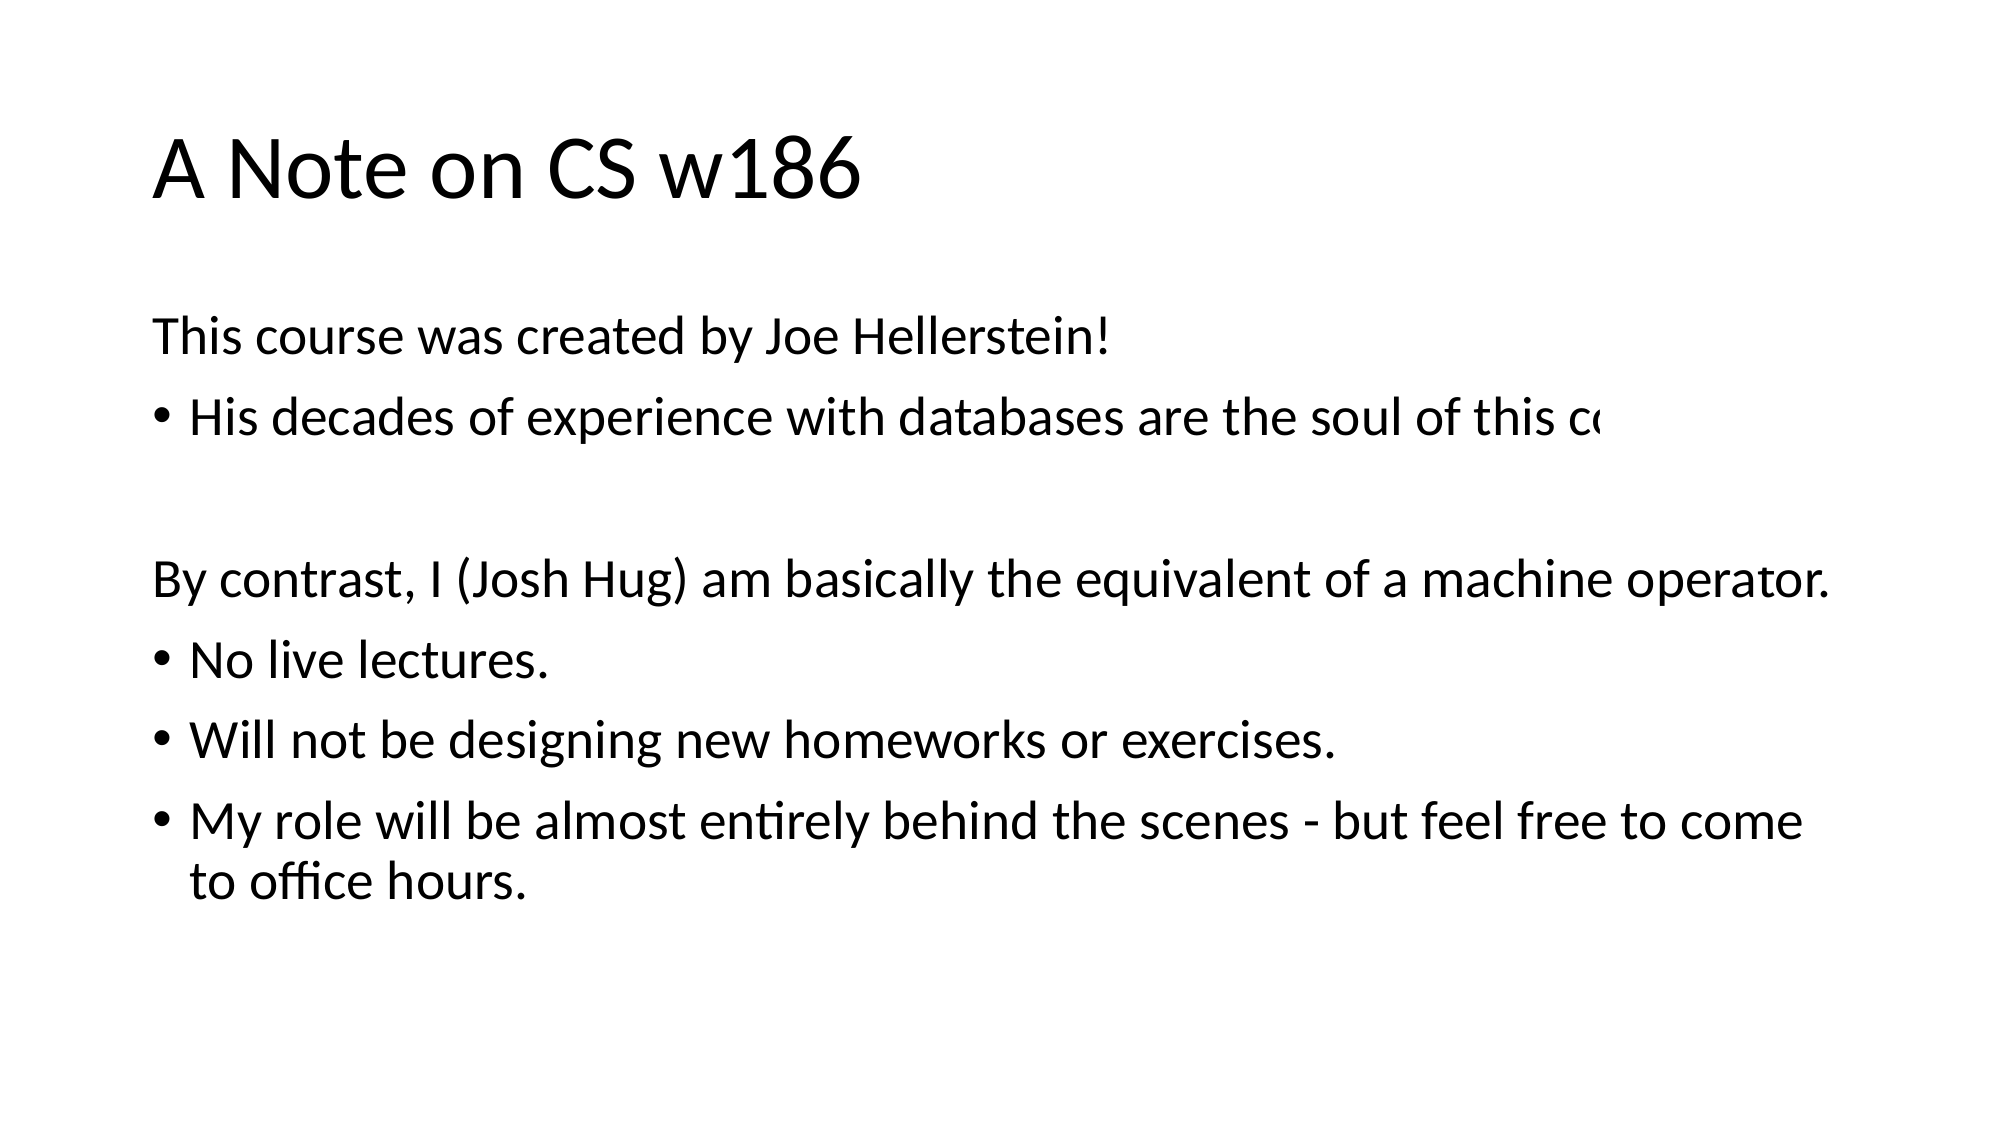

# A Note on CS w186
This course was created by Joe Hellerstein!
His decades of experience with databases are the soul of this course.

By contrast, I (Josh Hug) am basically the equivalent of a machine operator.
No live lectures.
Will not be designing new homeworks or exercises.
My role will be almost entirely behind the scenes - but feel free to come to office hours.